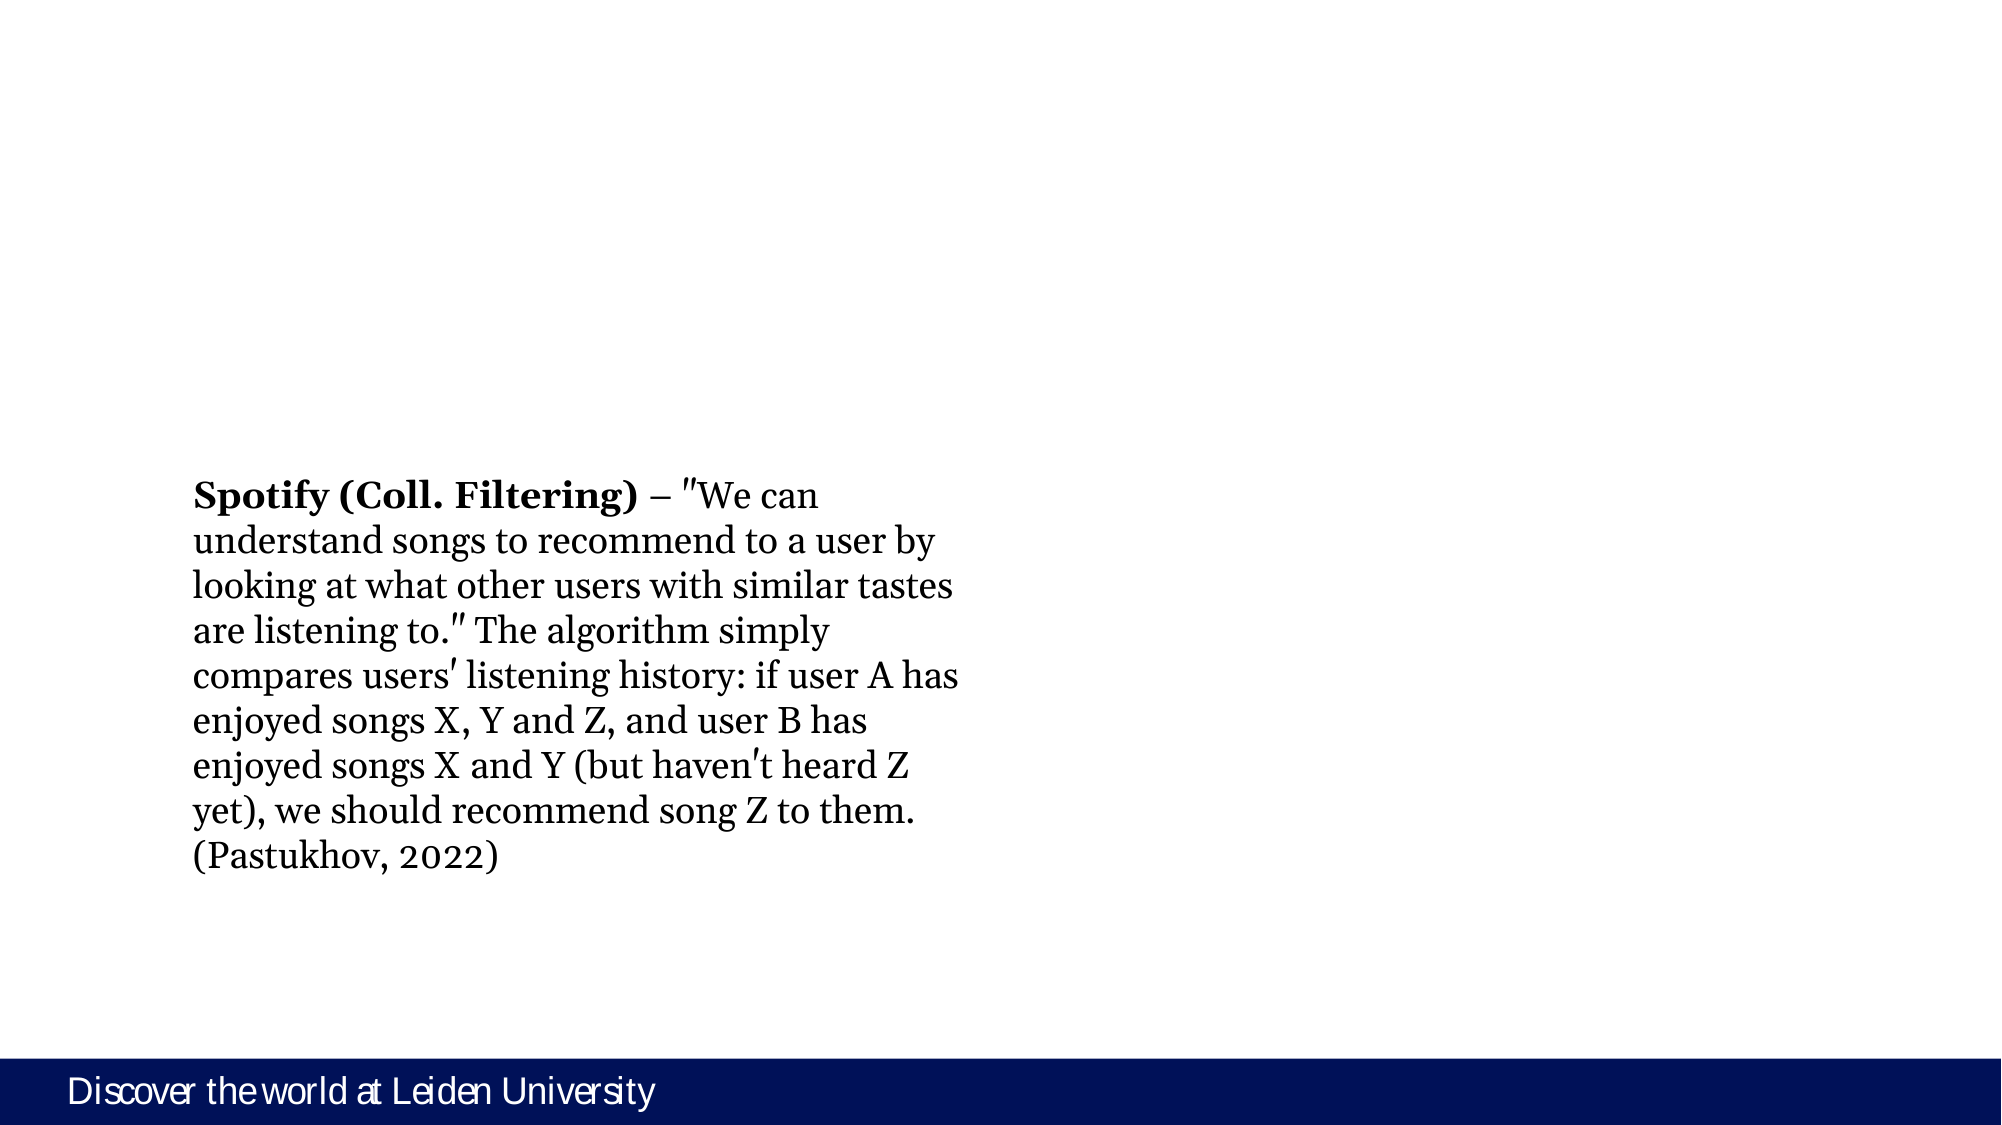

Spotify (Coll. Filtering) – "We can understand songs to recommend to a user by looking at what other users with similar tastes are listening to." The algorithm simply compares users' listening history: if user A has enjoyed songs X, Y and Z, and user B has enjoyed songs X and Y (but haven't heard Z yet), we should recommend song Z to them. (Pastukhov, 2022)